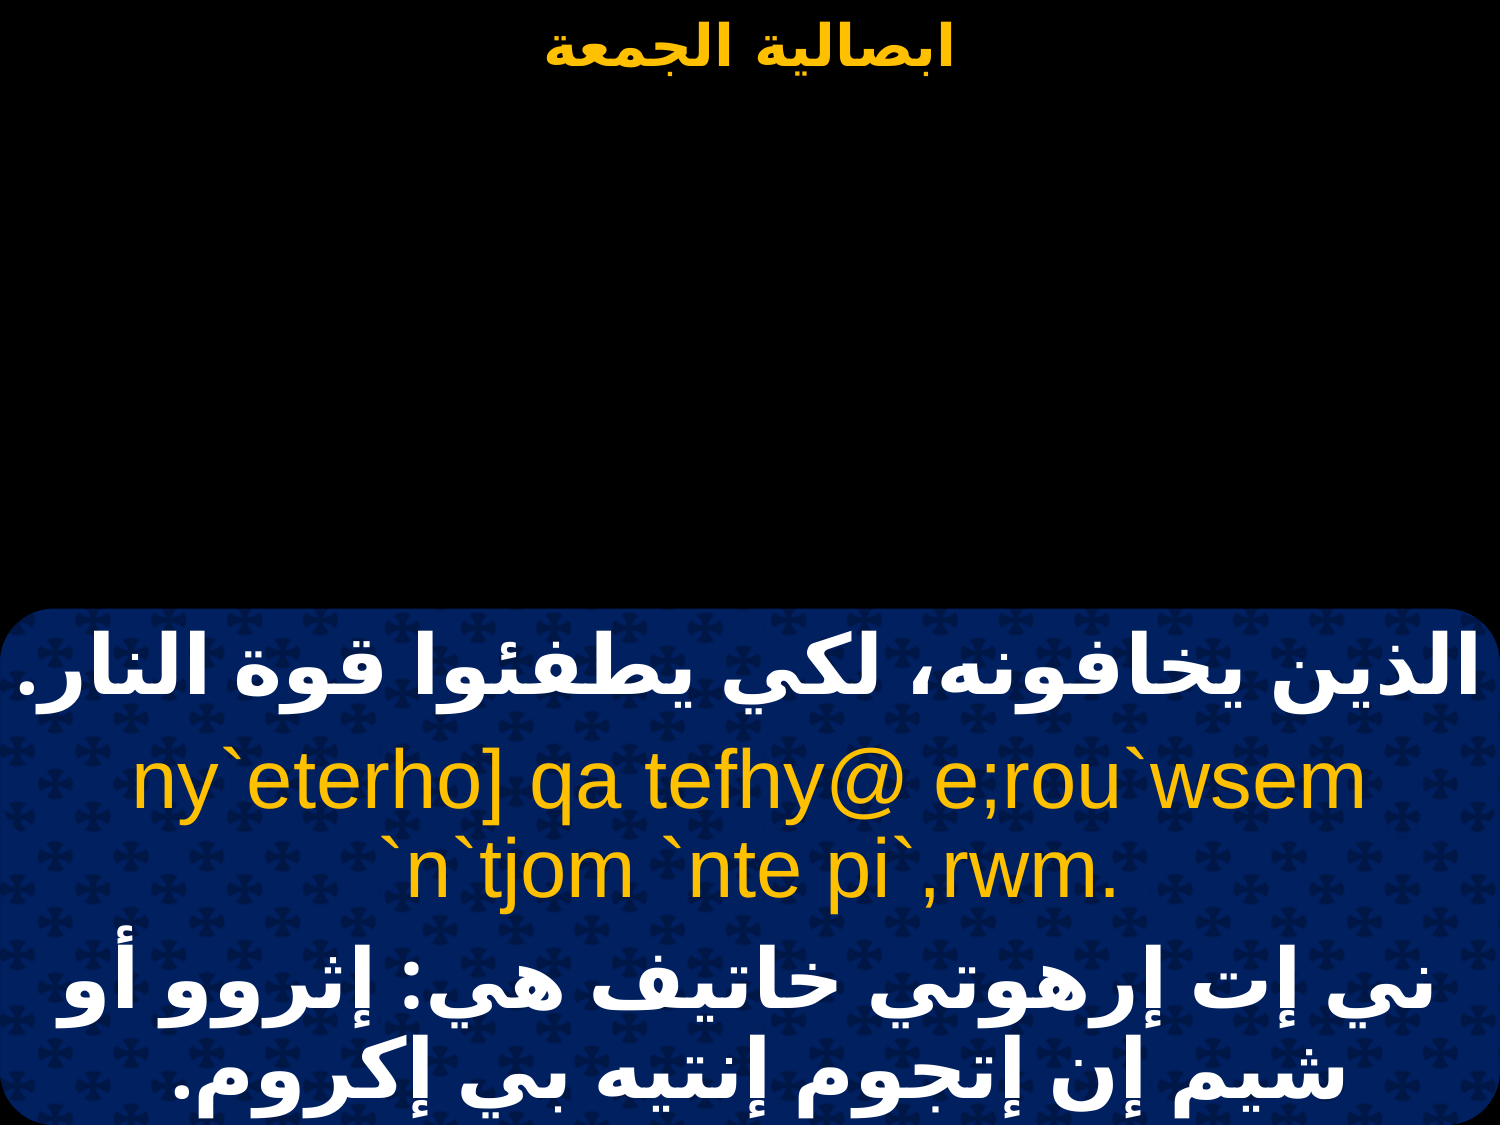

#
الذين يخافونه، لكي يطفئوا قوة النار.
ny`eterho] qa tefhy@ e;rou`wsem `n`tjom `nte pi`,rwm.
ني إت إرهوتي خاتيف هي: إثروو أو شيم إن إتجوم إنتيه بي إكروم.